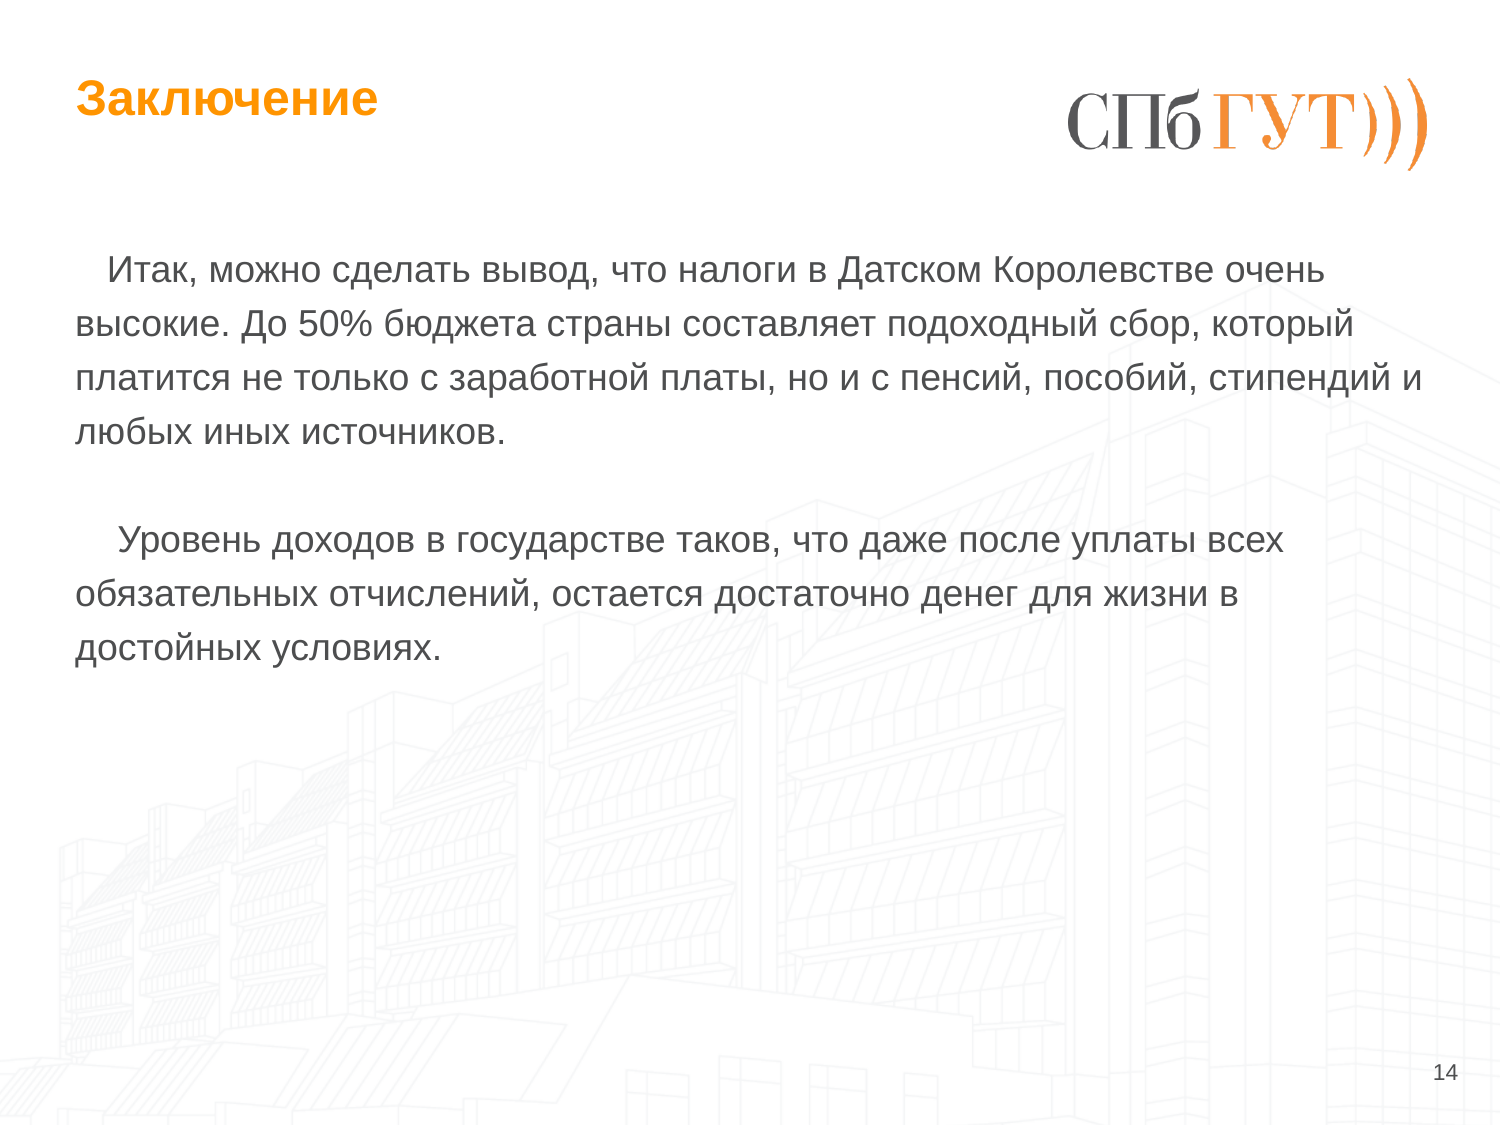

# Заключение
   Итак, можно сделать вывод, что налоги в Датском Королевстве очень высокие. До 50% бюджета страны составляет подоходный сбор, который платится не только с заработной платы, но и с пенсий, пособий, стипендий и любых иных источников.

    Уровень доходов в государстве таков, что даже после уплаты всех обязательных отчислений, остается достаточно денег для жизни в достойных условиях.

14